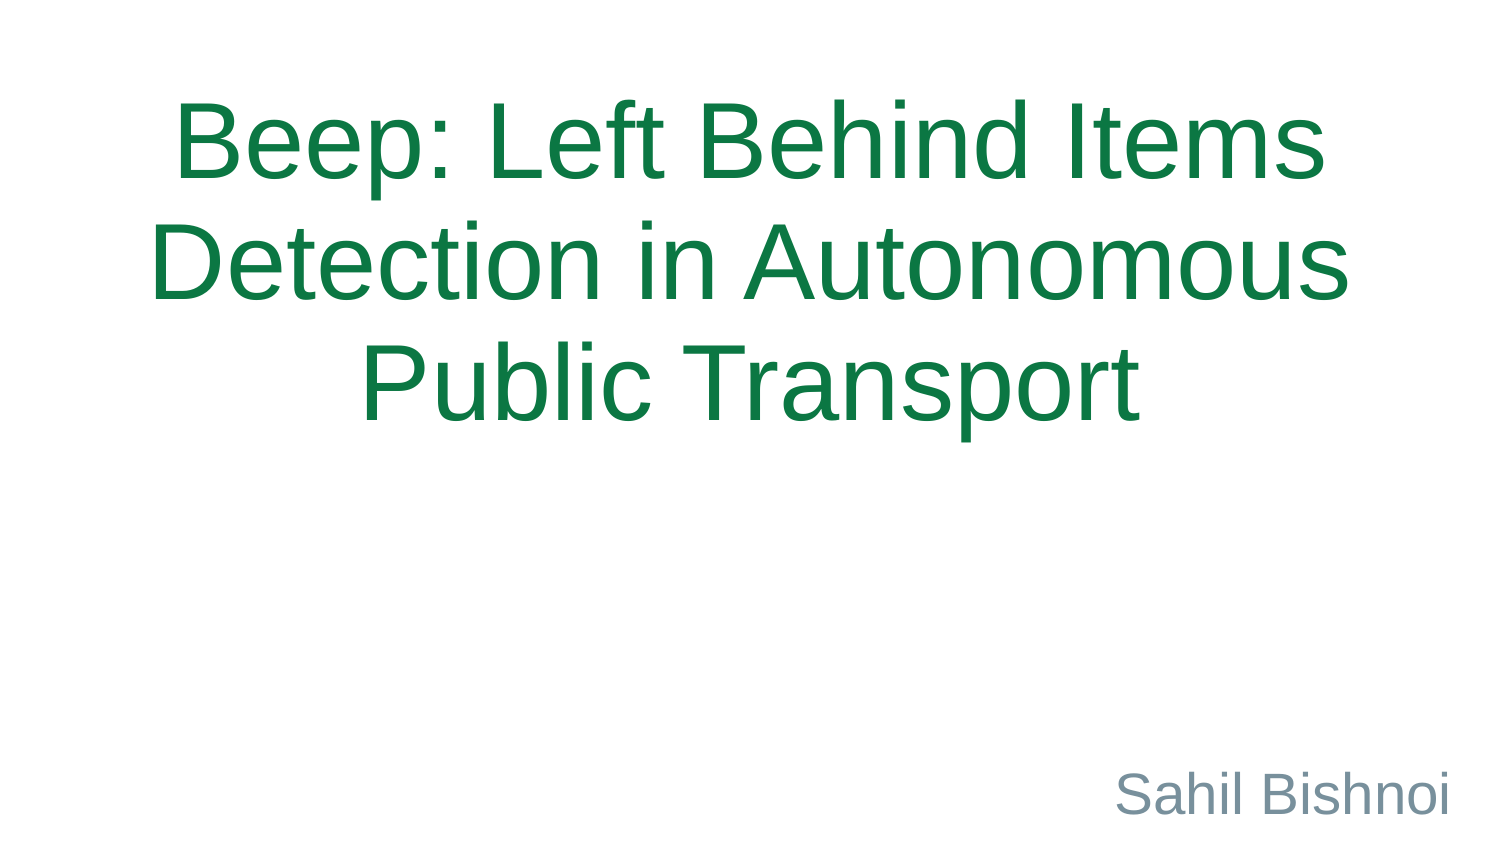

# Beep: Left Behind Items Detection in Autonomous Public Transport
Sahil Bishnoi